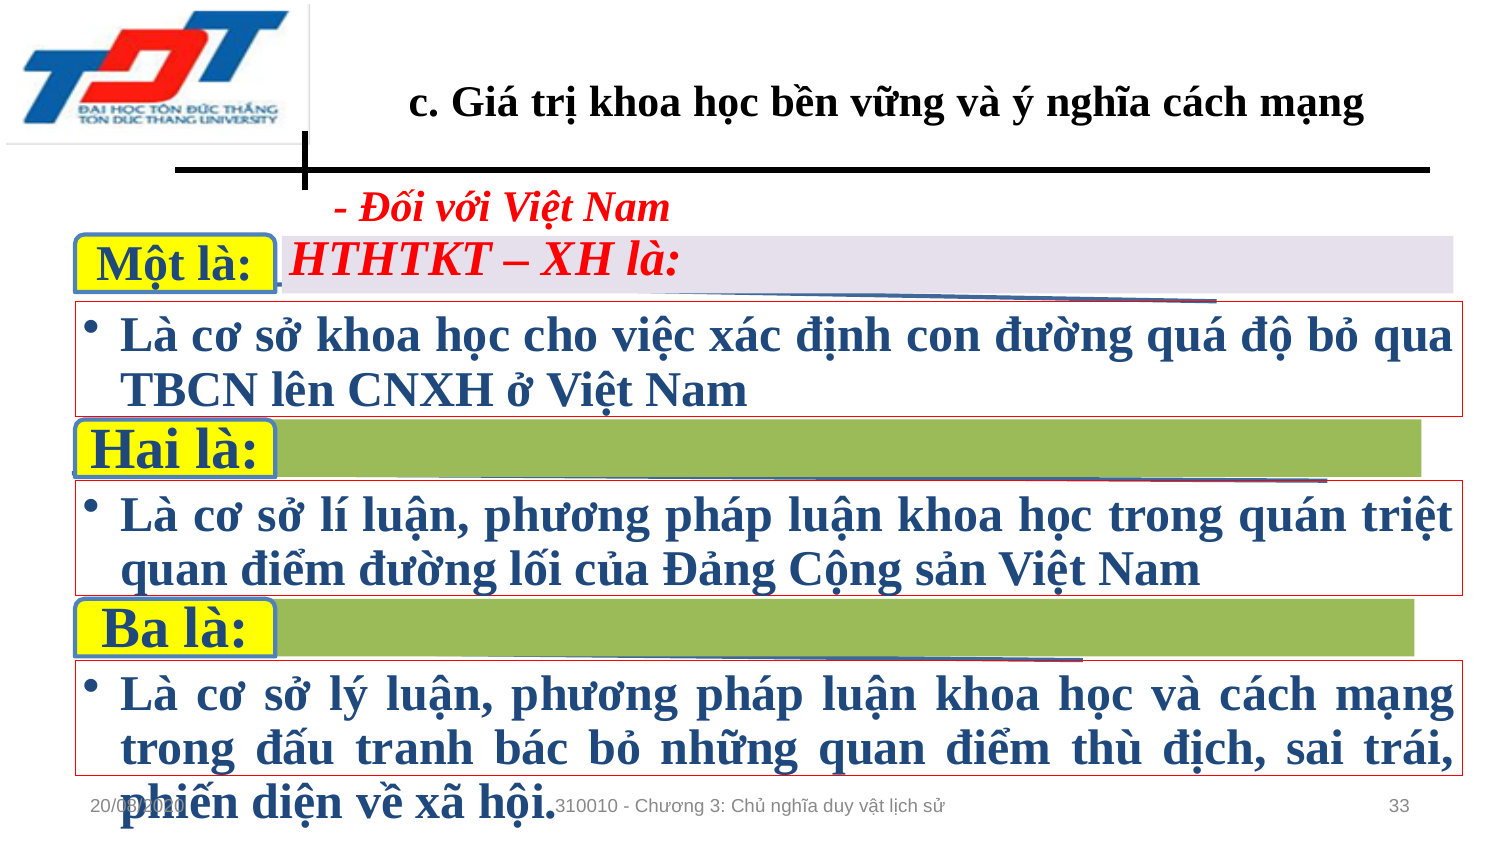

c. Giá trị khoa học bền vững và ý nghĩa cách mạng
- Đối với Việt Nam
HTHTKT – XH là:
Một là:
Là cơ sở khoa học cho việc xác định con đường quá độ bỏ qua TBCN lên CNXH ở Việt Nam

Hai là:
Là cơ sở lí luận, phương pháp luận khoa học trong quán triệt quan điểm đường lối của Đảng Cộng sản Việt Nam

Ba là:
Là cơ sở lý luận, phương pháp luận khoa học và cách mạng trong đấu tranh bác bỏ những quan điểm thù địch, sai trái, phiến diện về xã hội.
20/08/2020
310010 - Chương 3: Chủ nghĩa duy vật lịch sử
33